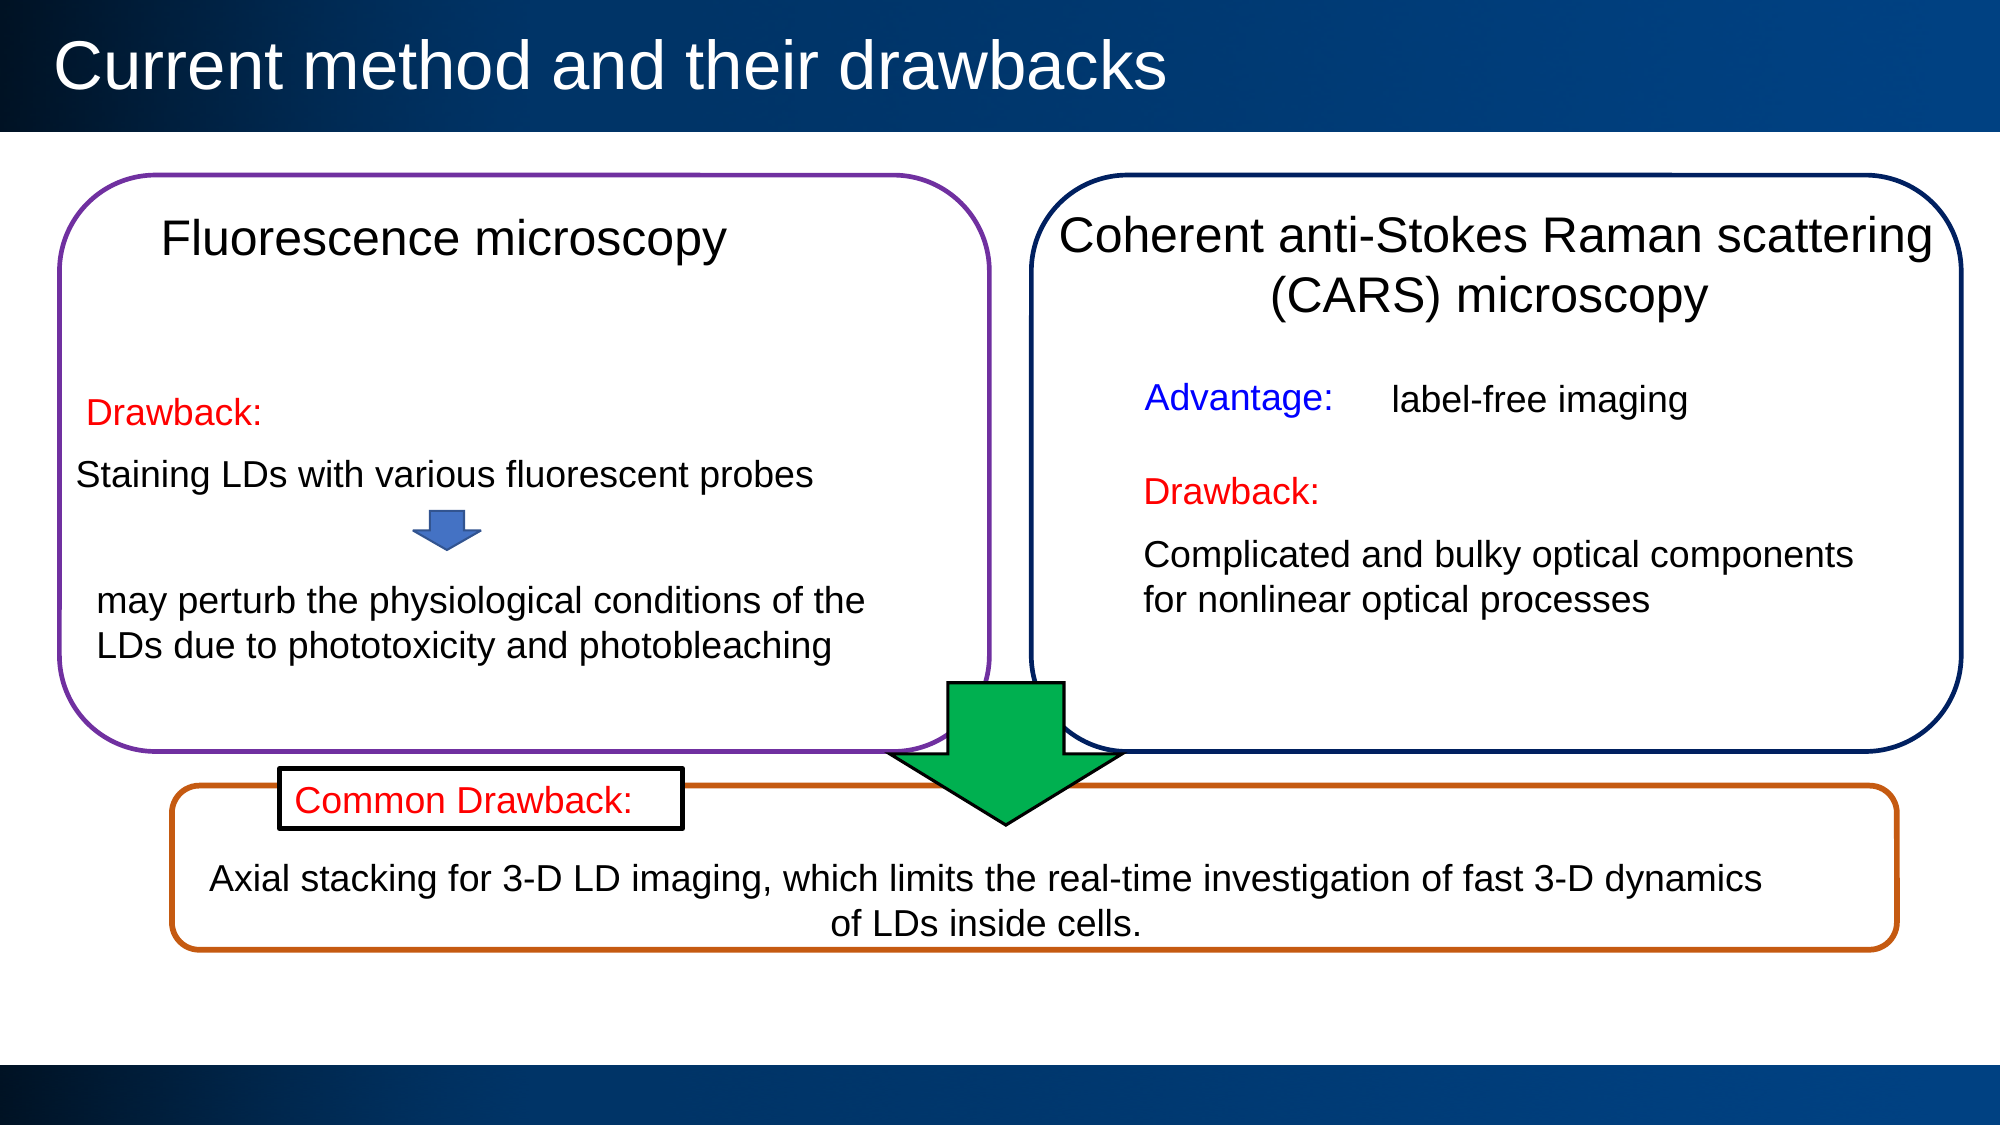

# Current method and their drawbacks

Coherent anti-Stokes Raman scattering (CARS) microscopy
Fluorescence microscopy
Advantage:
label-free imaging
Drawback:
Staining LDs with various fluorescent probes
Drawback:

Complicated and bulky optical components for nonlinear optical processes
may perturb the physiological conditions of the LDs due to phototoxicity and photobleaching

Common Drawback:

Axial stacking for 3-D LD imaging, which limits the real-time investigation of fast 3-D dynamics of LDs inside cells.